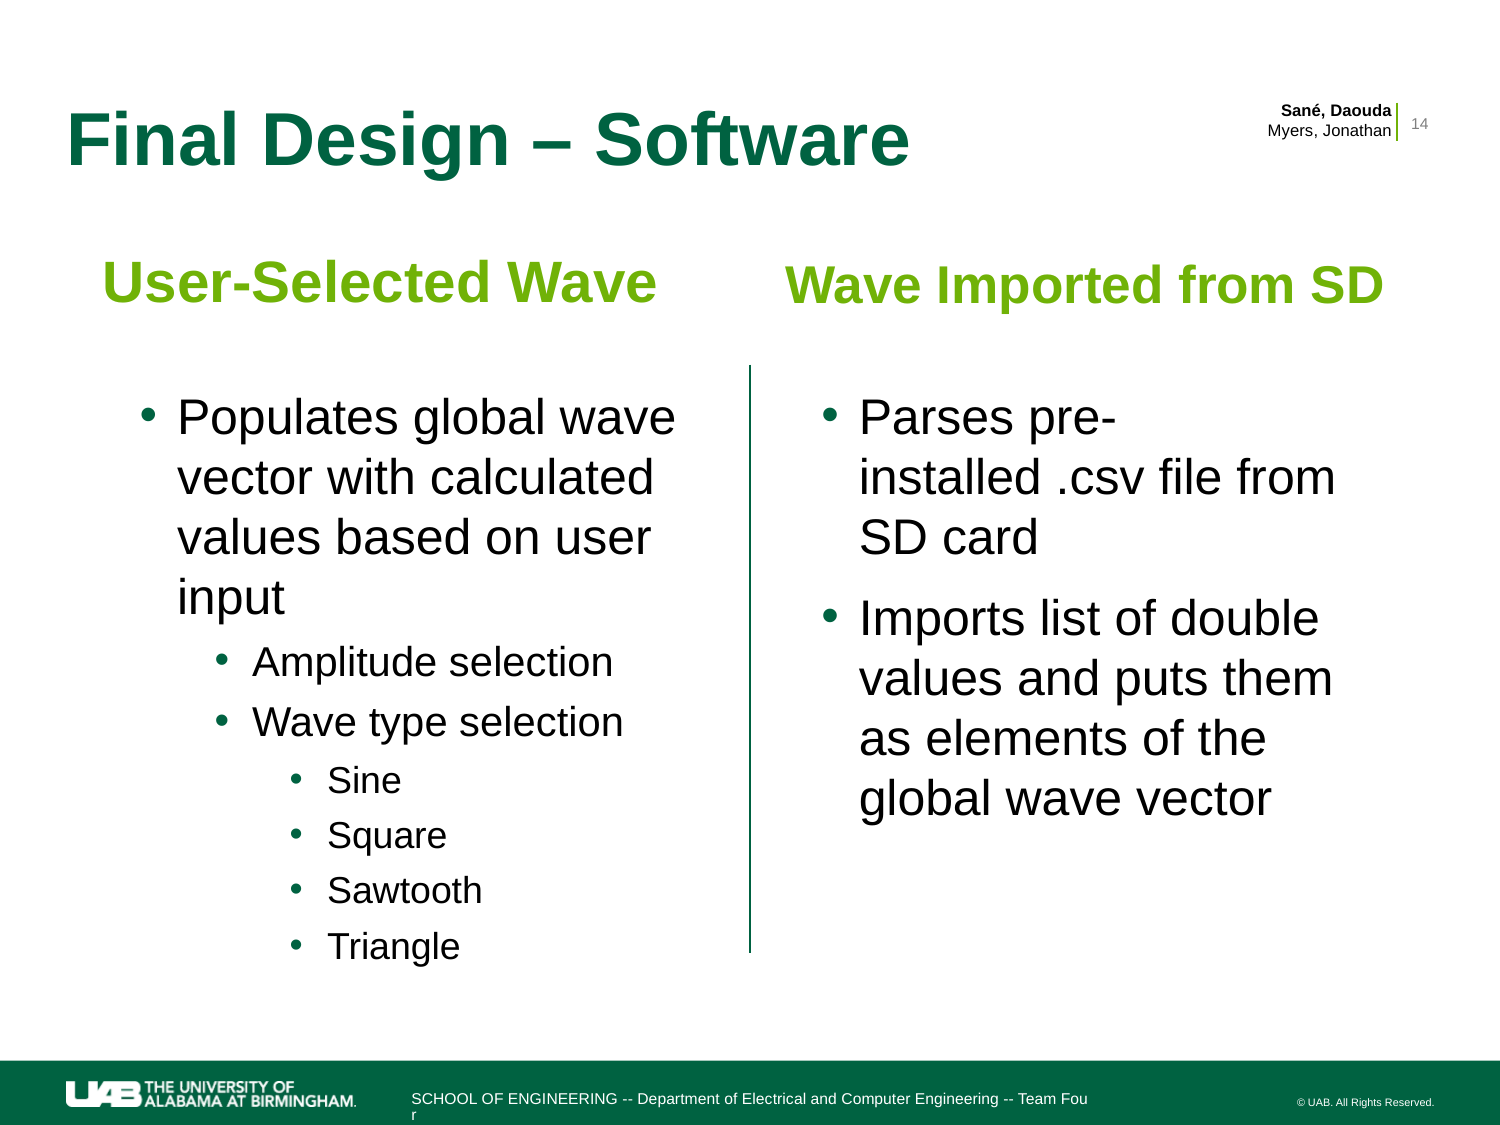

# Final Design – Software
Sané, Daouda
Myers, Jonathan
14
User-Selected Wave
Wave Imported from SD
Populates global wave vector with calculated values based on user input
Amplitude selection
Wave type selection
Sine
Square
Sawtooth
Triangle
Parses pre-installed .csv file from SD card
Imports list of double values and puts them as elements of the global wave vector
SCHOOL OF ENGINEERING -- Department of Electrical and Computer Engineering -- Team Four